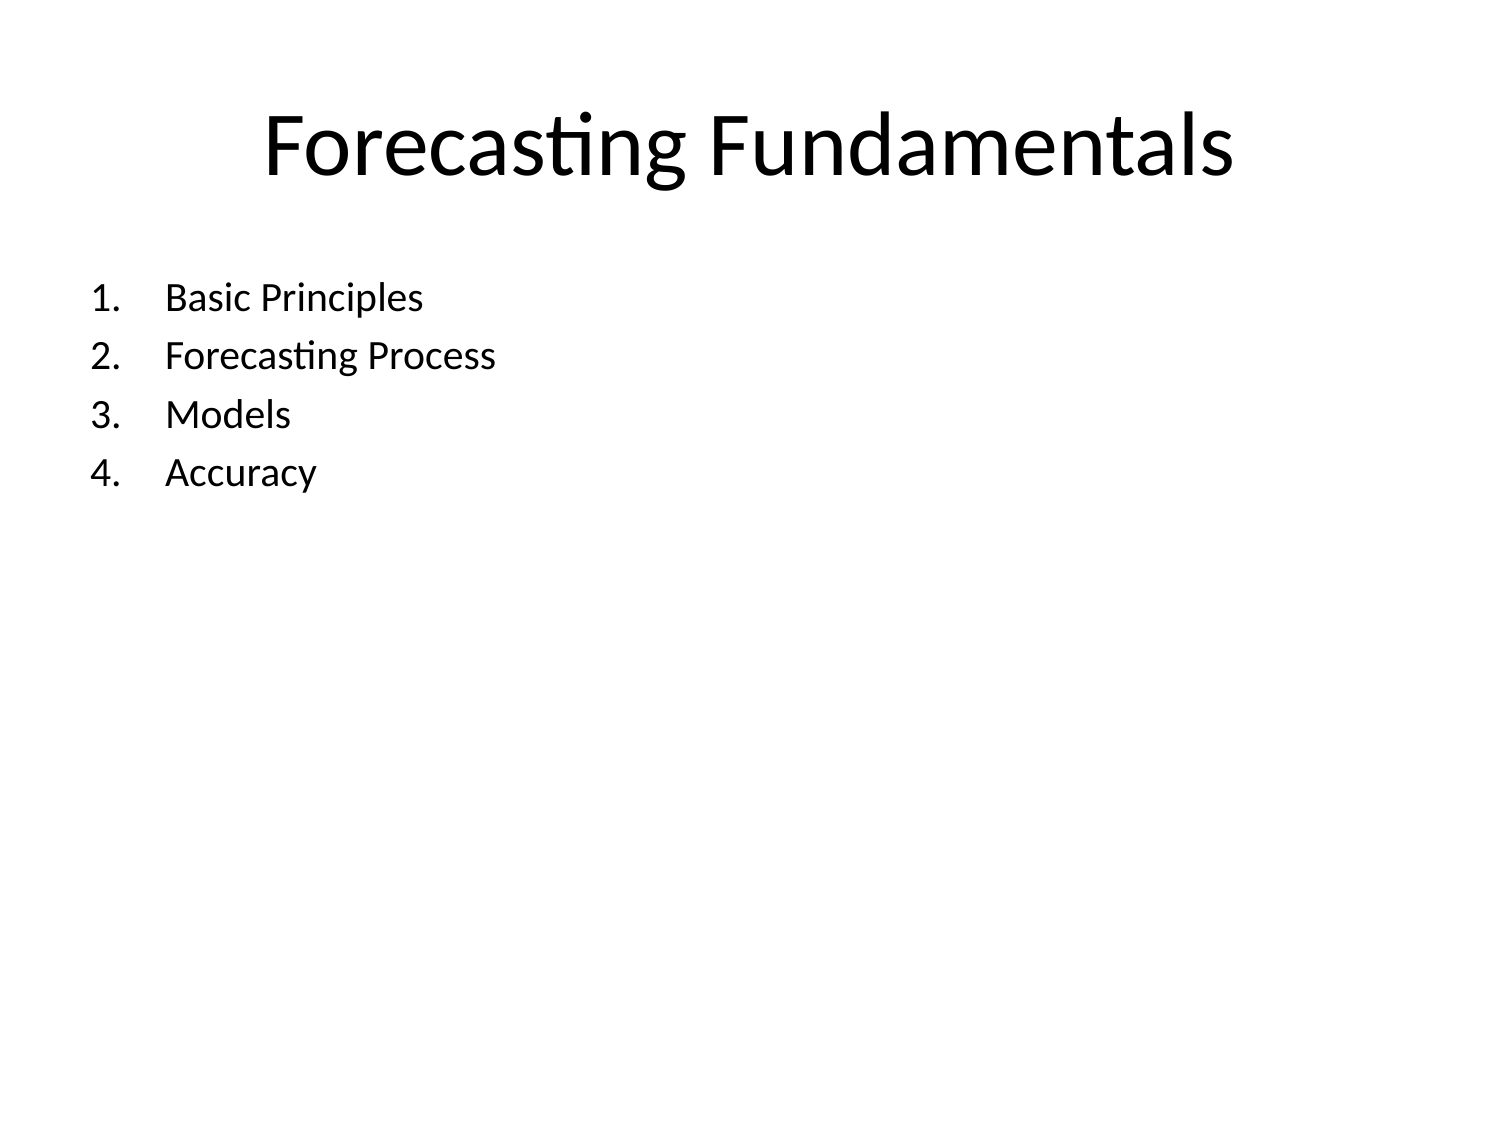

# Forecasting Fundamentals
Basic Principles
Forecasting Process
Models
Accuracy